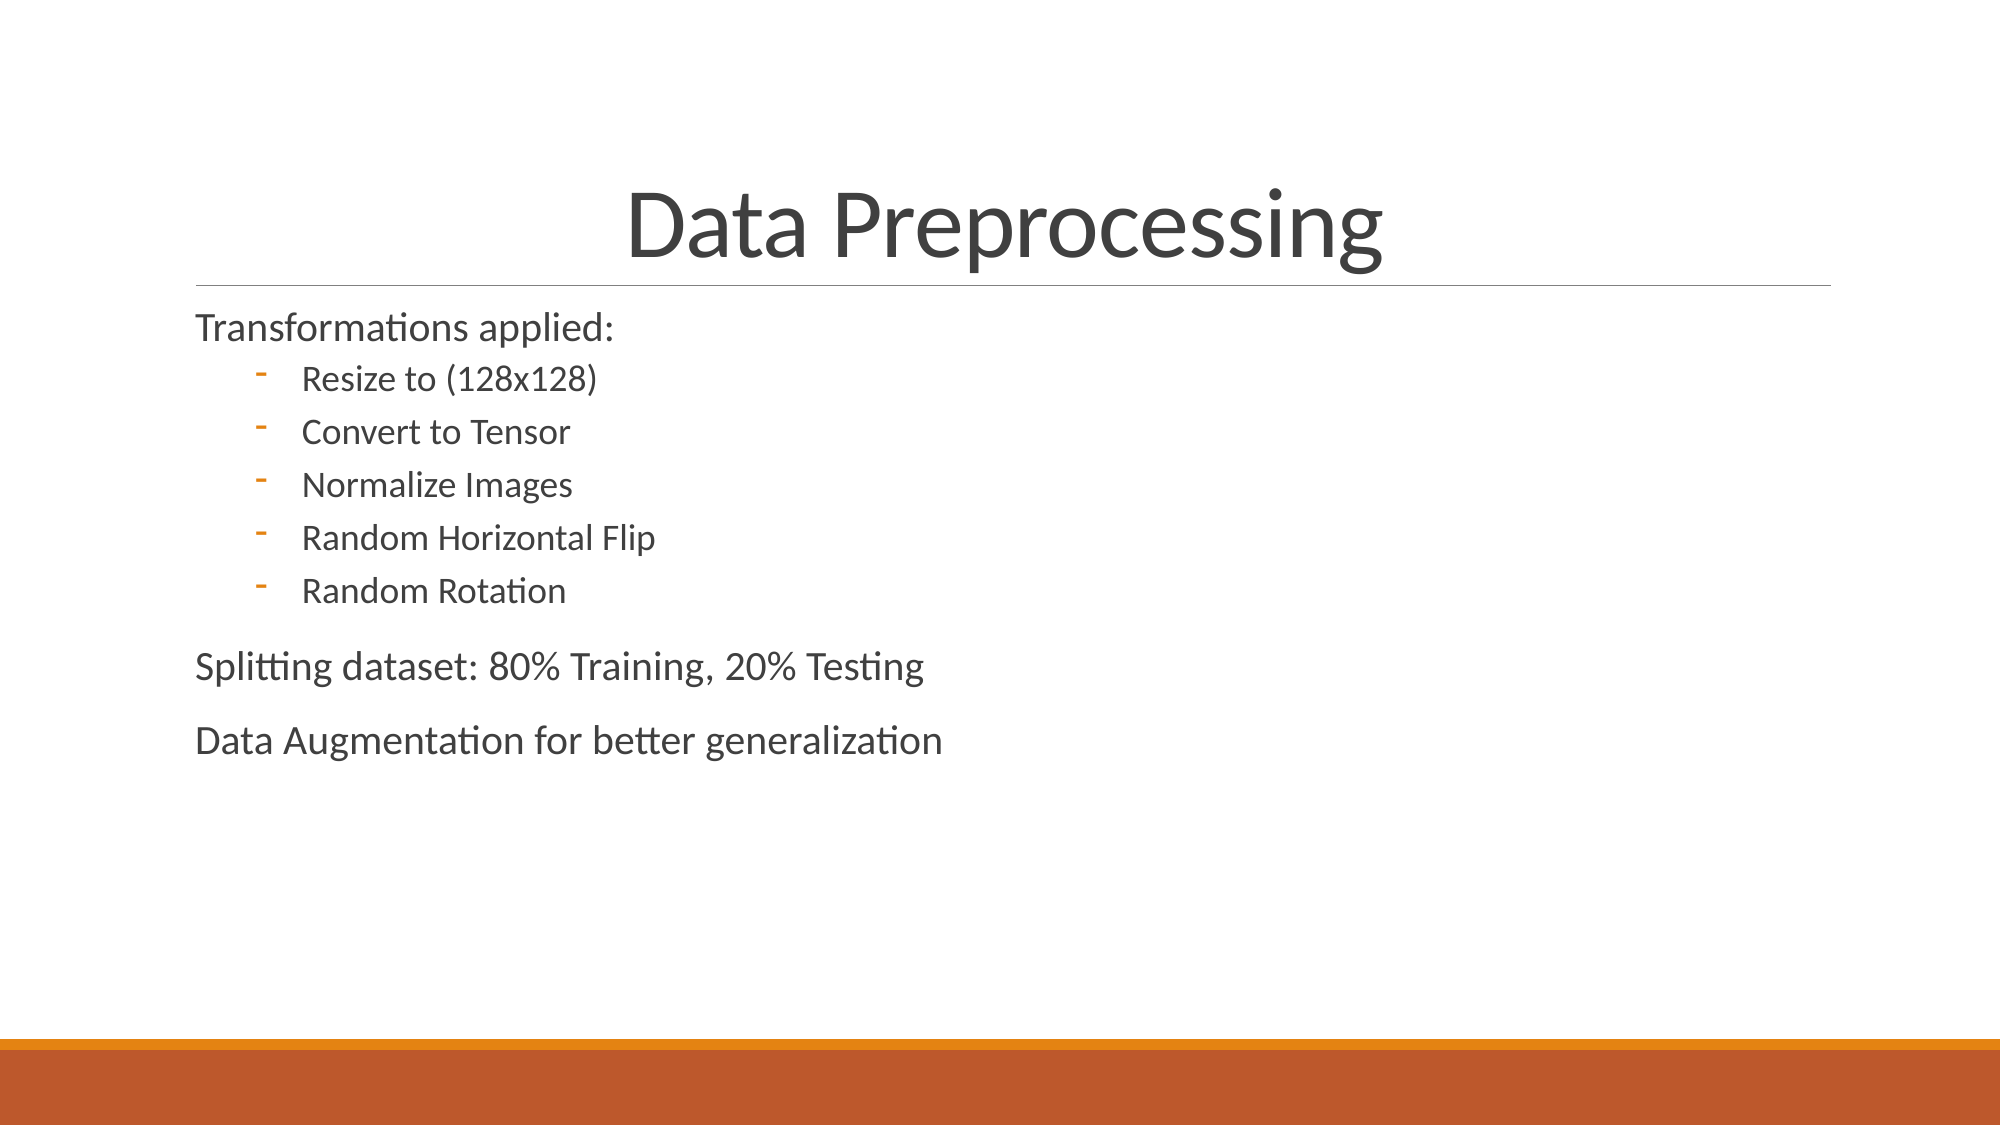

# Data Preprocessing
Transformations applied:
Resize to (128x128)
Convert to Tensor
Normalize Images
Random Horizontal Flip
Random Rotation
Splitting dataset: 80% Training, 20% Testing
Data Augmentation for better generalization